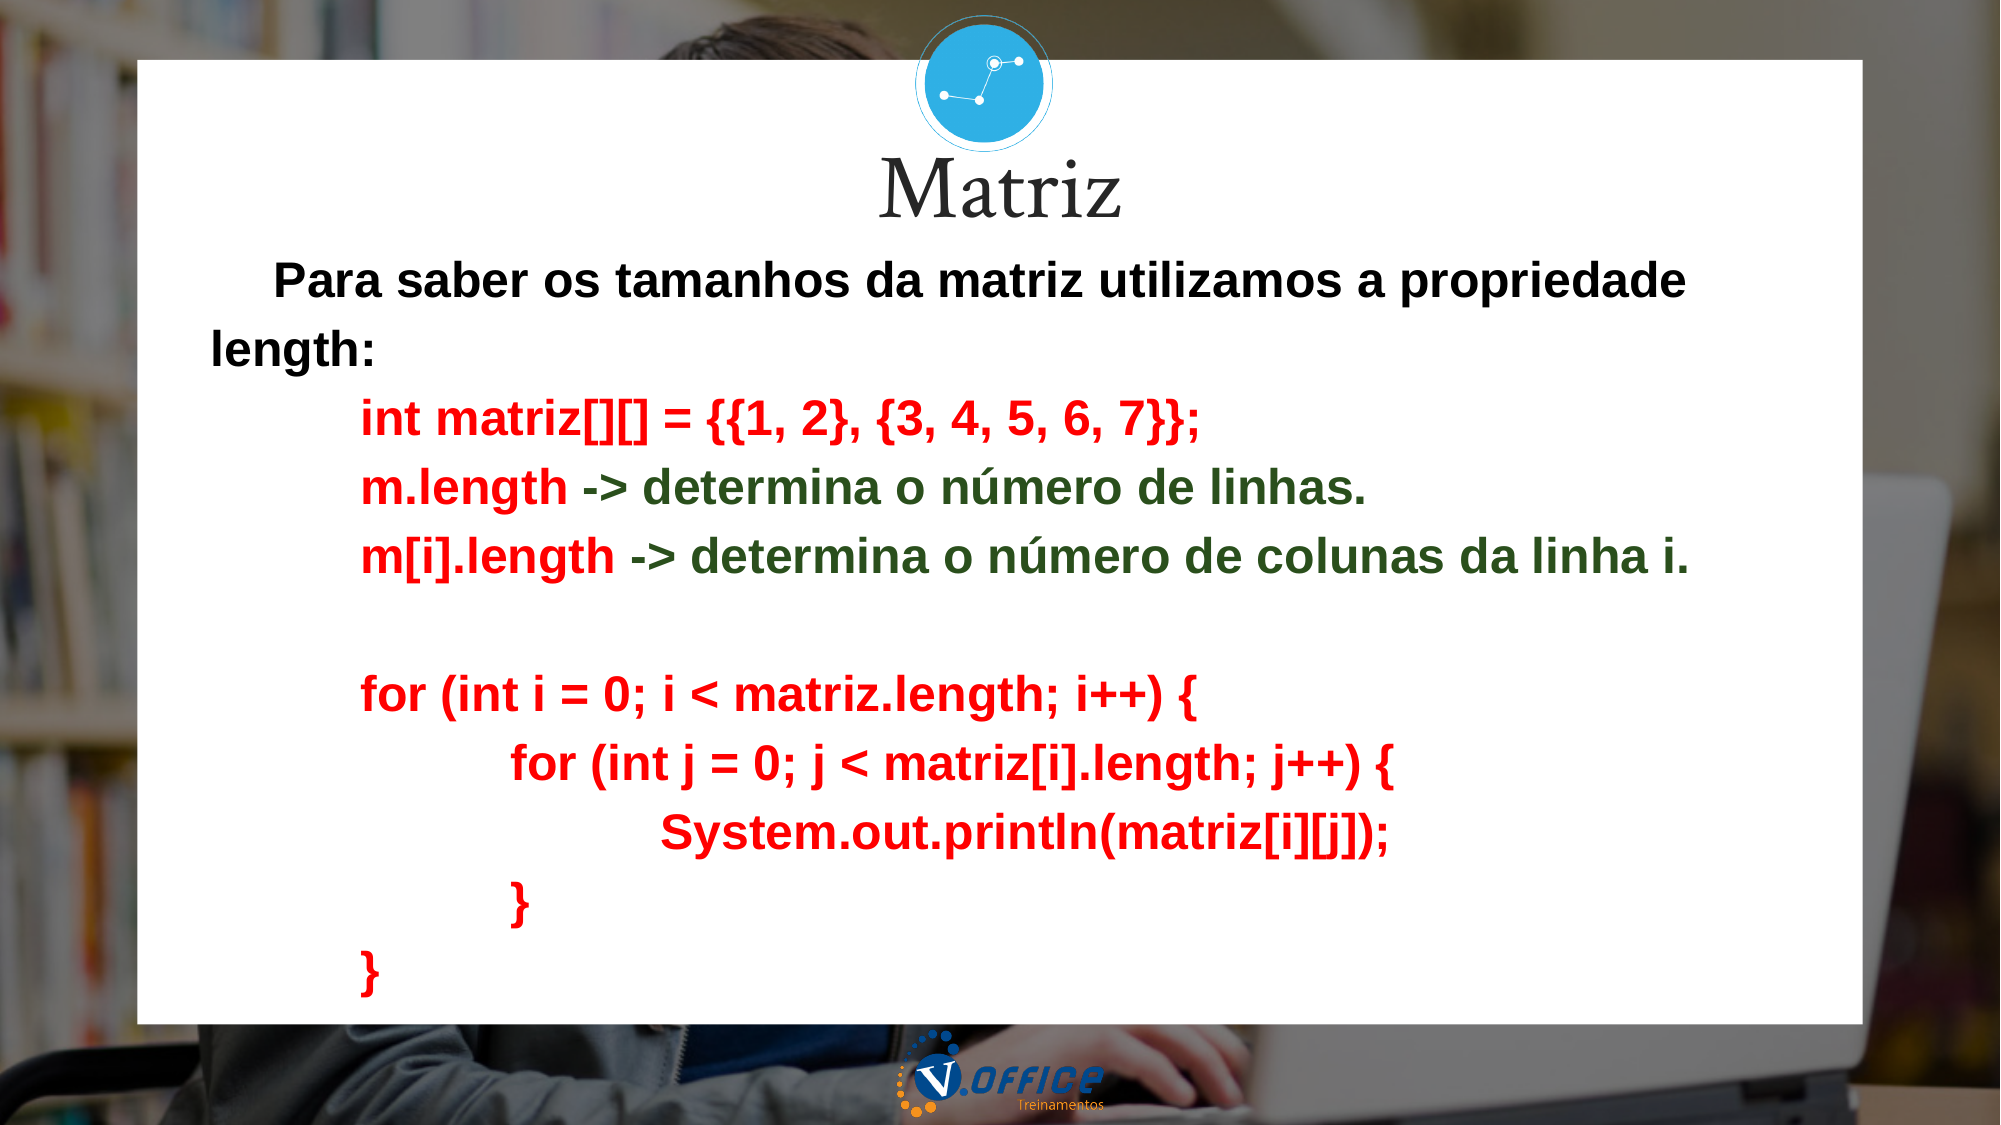

Matriz
Para saber os tamanhos da matriz utilizamos a propriedade length:
	int matriz[][] = {{1, 2}, {3, 4, 5, 6, 7}};
	m.length -> determina o número de linhas.
	m[i].length -> determina o número de colunas da linha i.

	for (int i = 0; i < matriz.length; i++) {
		for (int j = 0; j < matriz[i].length; j++) {
			System.out.println(matriz[i][j]);
		}
	}